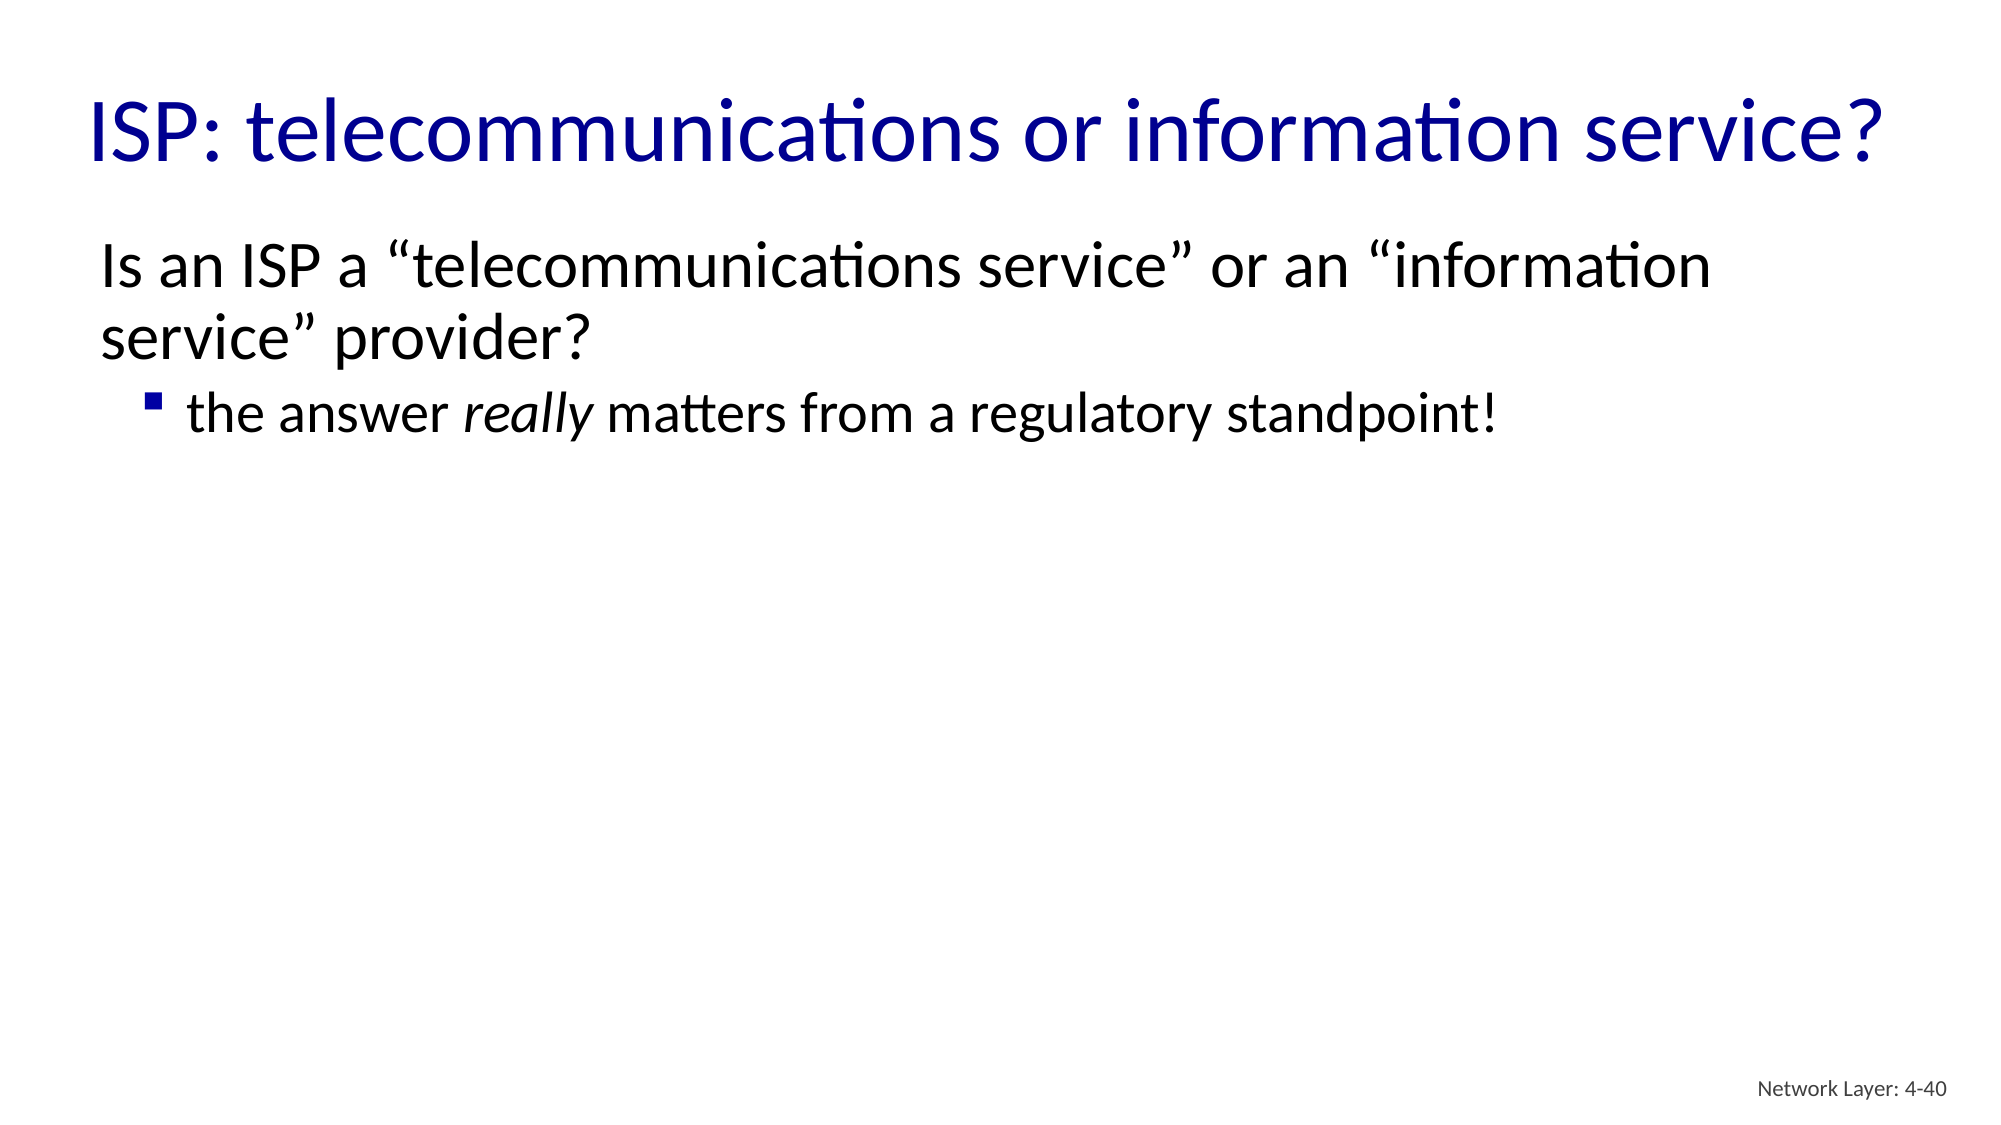

# ISP: telecommunications or information service?
Is an ISP a “telecommunications service” or an “information service” provider?
the answer really matters from a regulatory standpoint!

Network Layer: 4-40